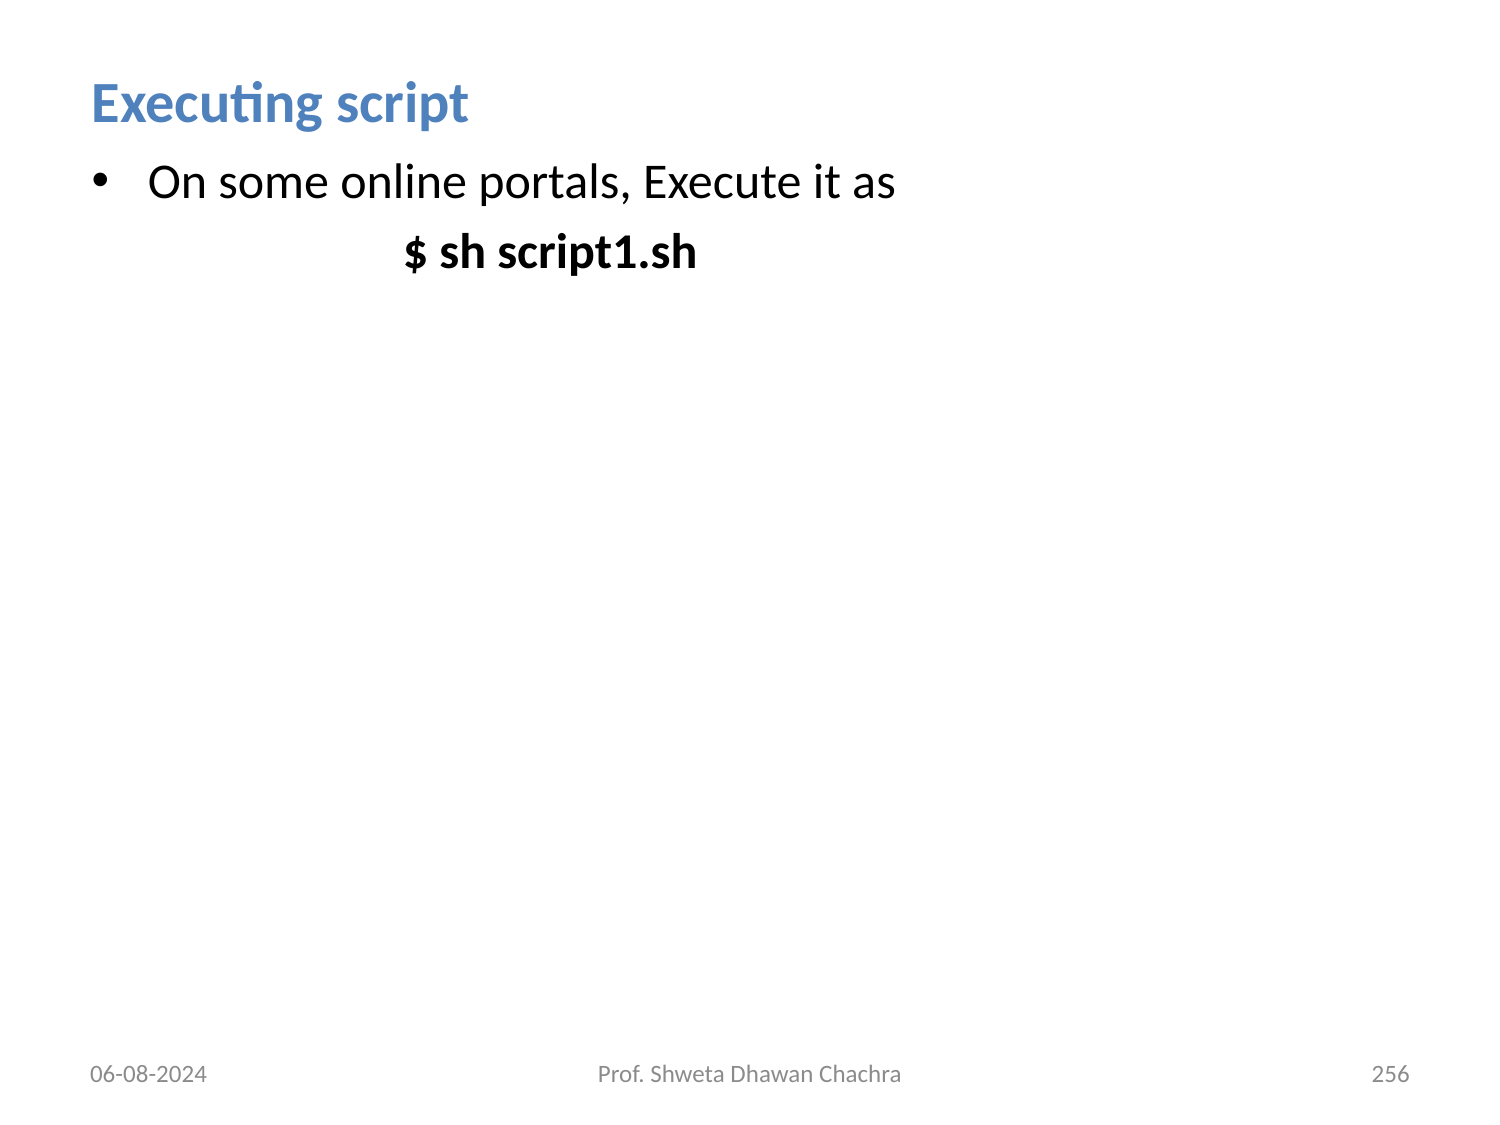

Executing script
On some online portals, Execute it as
		$ sh script1.sh

06-08-2024
Prof. Shweta Dhawan Chachra
256